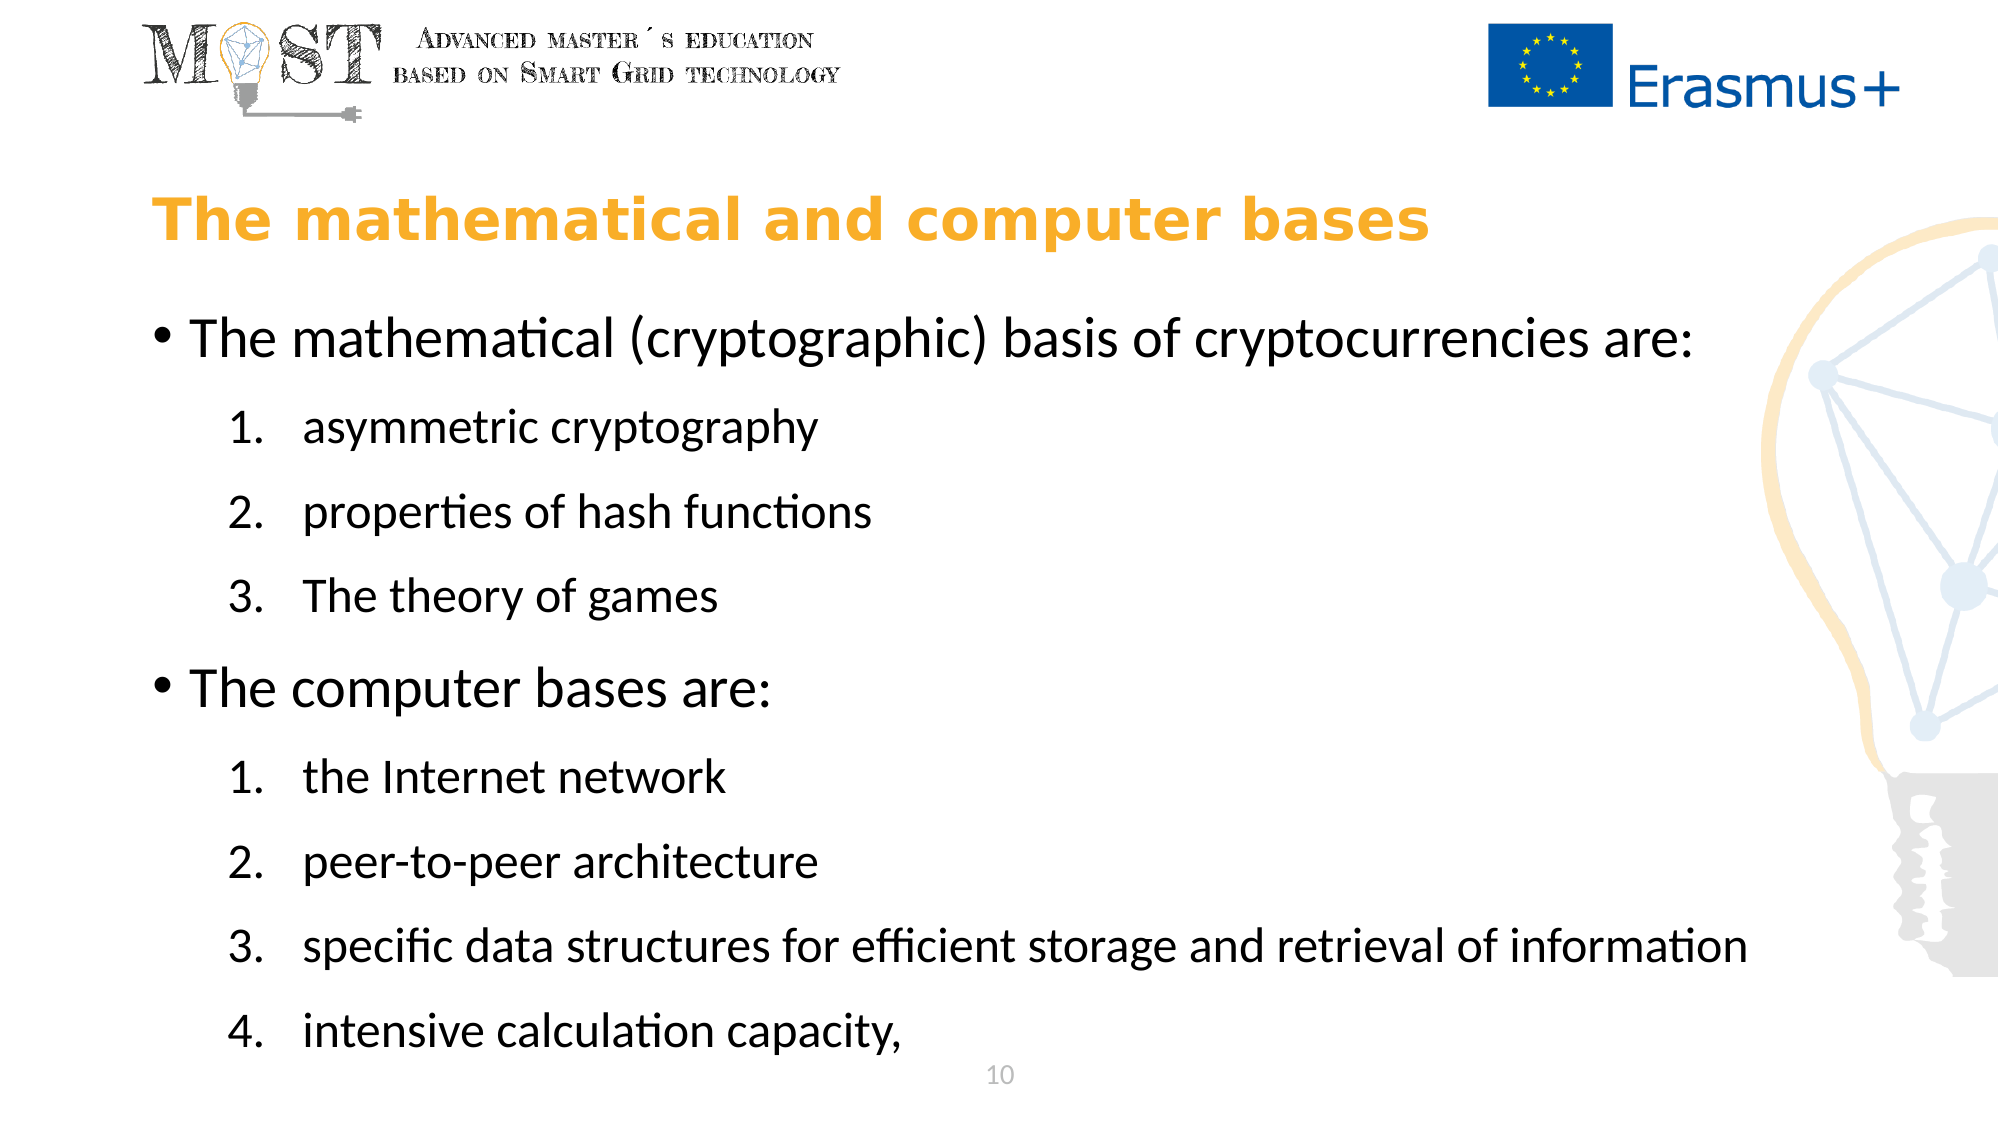

# The mathematical and computer bases
The mathematical (cryptographic) basis of cryptocurrencies are:
asymmetric cryptography
properties of hash functions
The theory of games
The computer bases are:
the Internet network
peer-to-peer architecture
specific data structures for efficient storage and retrieval of information
intensive calculation capacity,
10